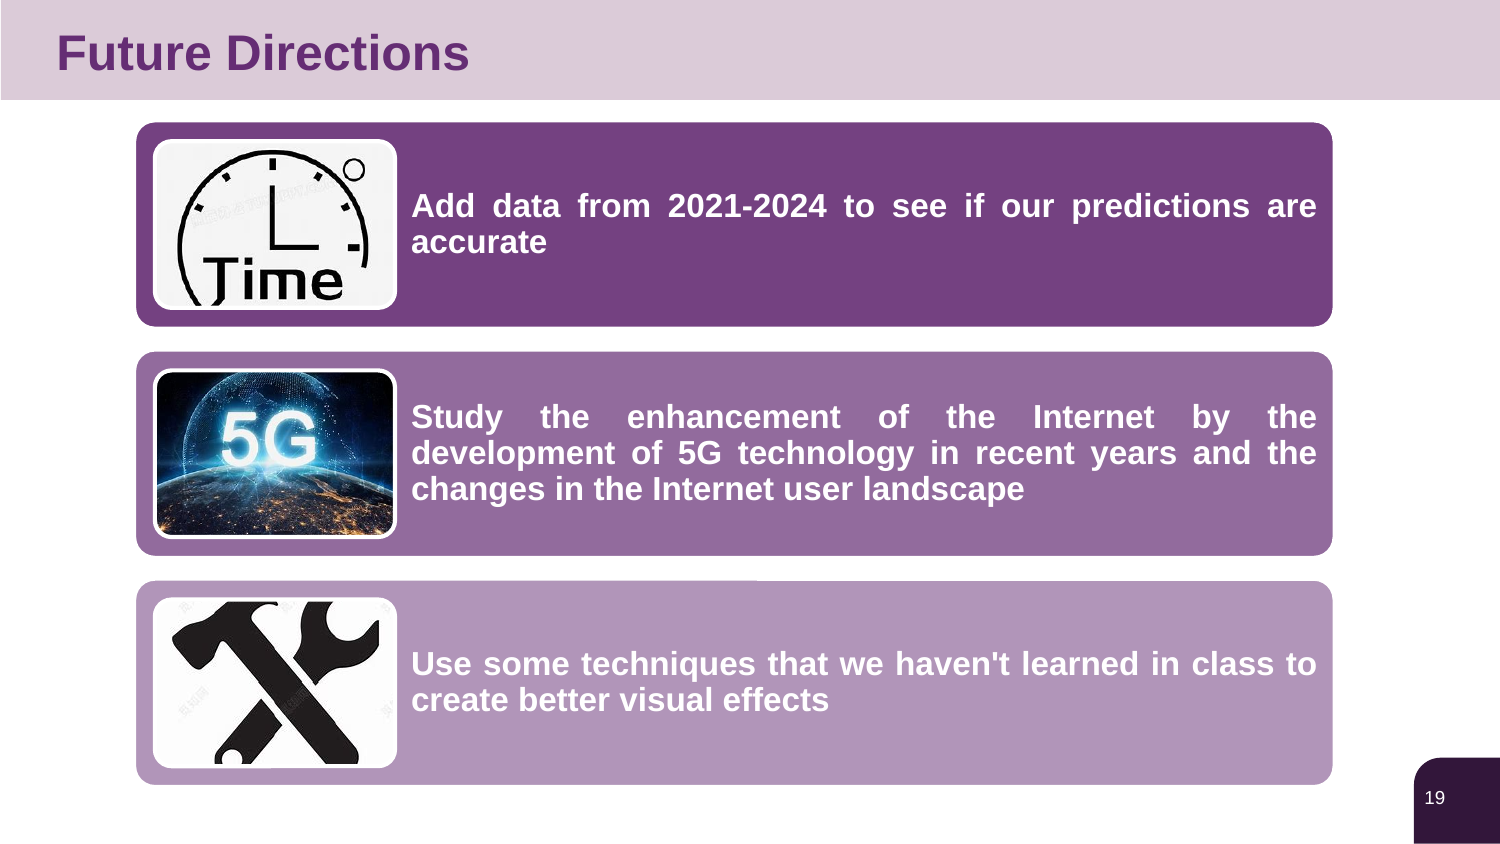

Future Directions
Add data from 2021-2024 to see if our predictions are accurate
Study the enhancement of the Internet by the development of 5G technology in recent years and the changes in the Internet user landscape
Use some techniques that we haven't learned in class to create better visual effects
19